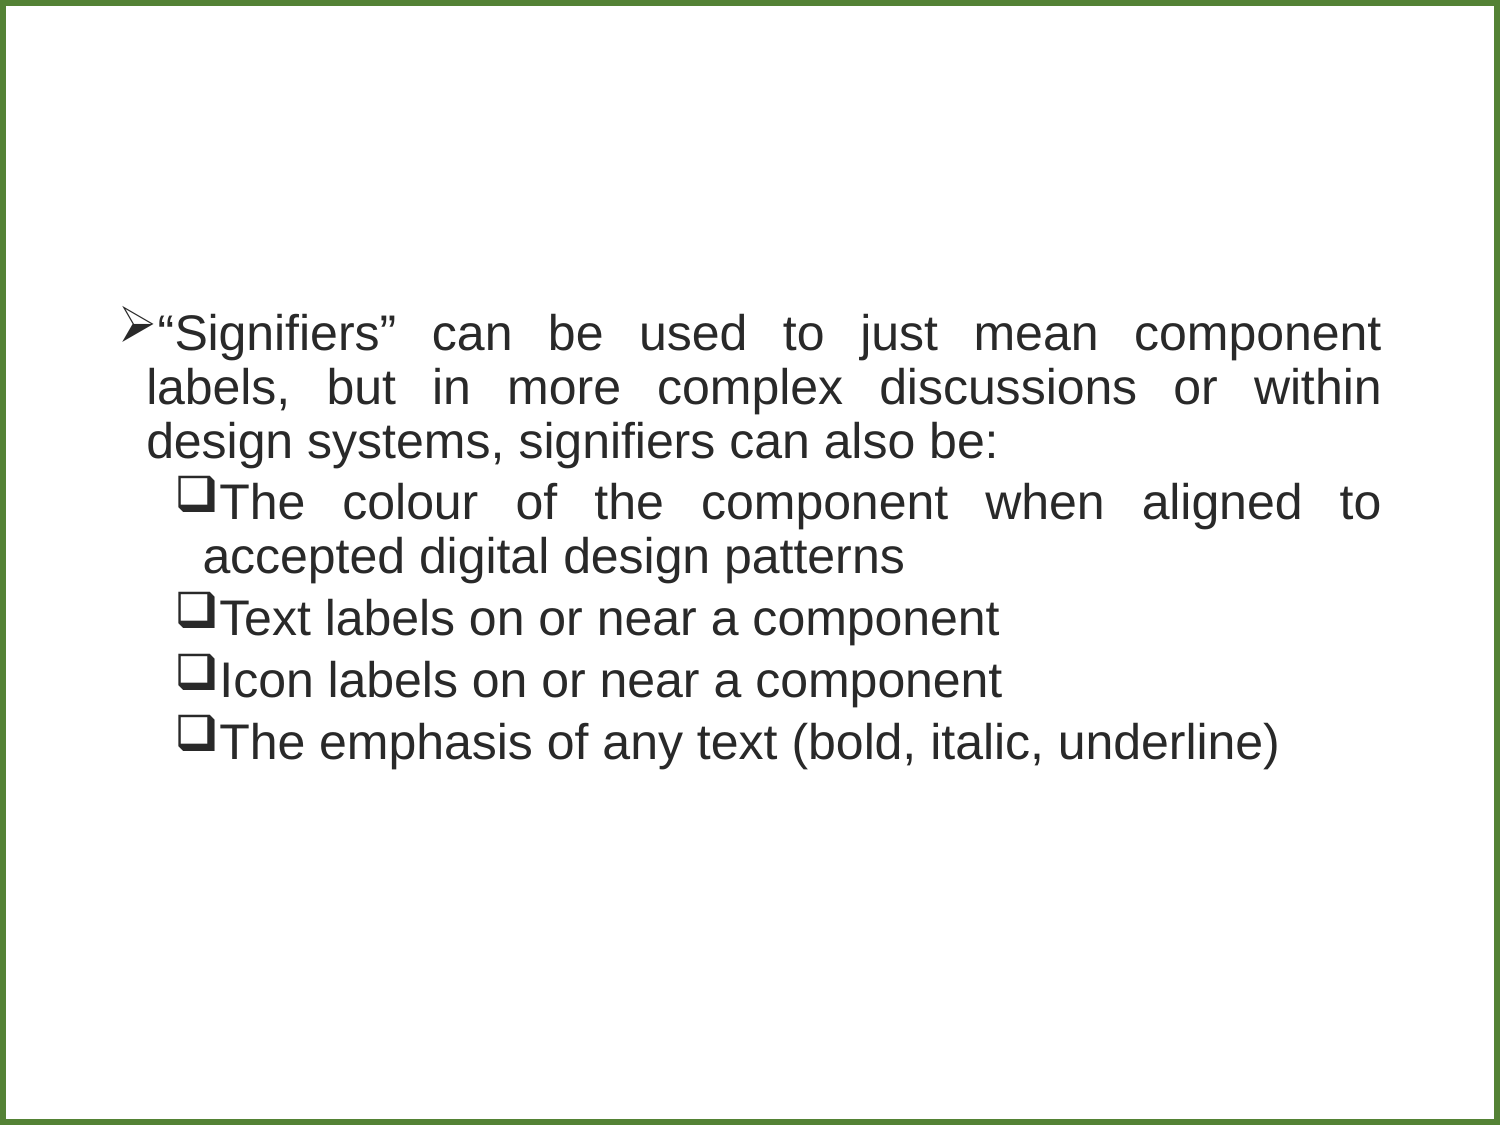

#
“Signifiers” can be used to just mean component labels, but in more complex discussions or within design systems, signifiers can also be:
The colour of the component when aligned to accepted digital design patterns
Text labels on or near a component
Icon labels on or near a component
The emphasis of any text (bold, italic, underline)